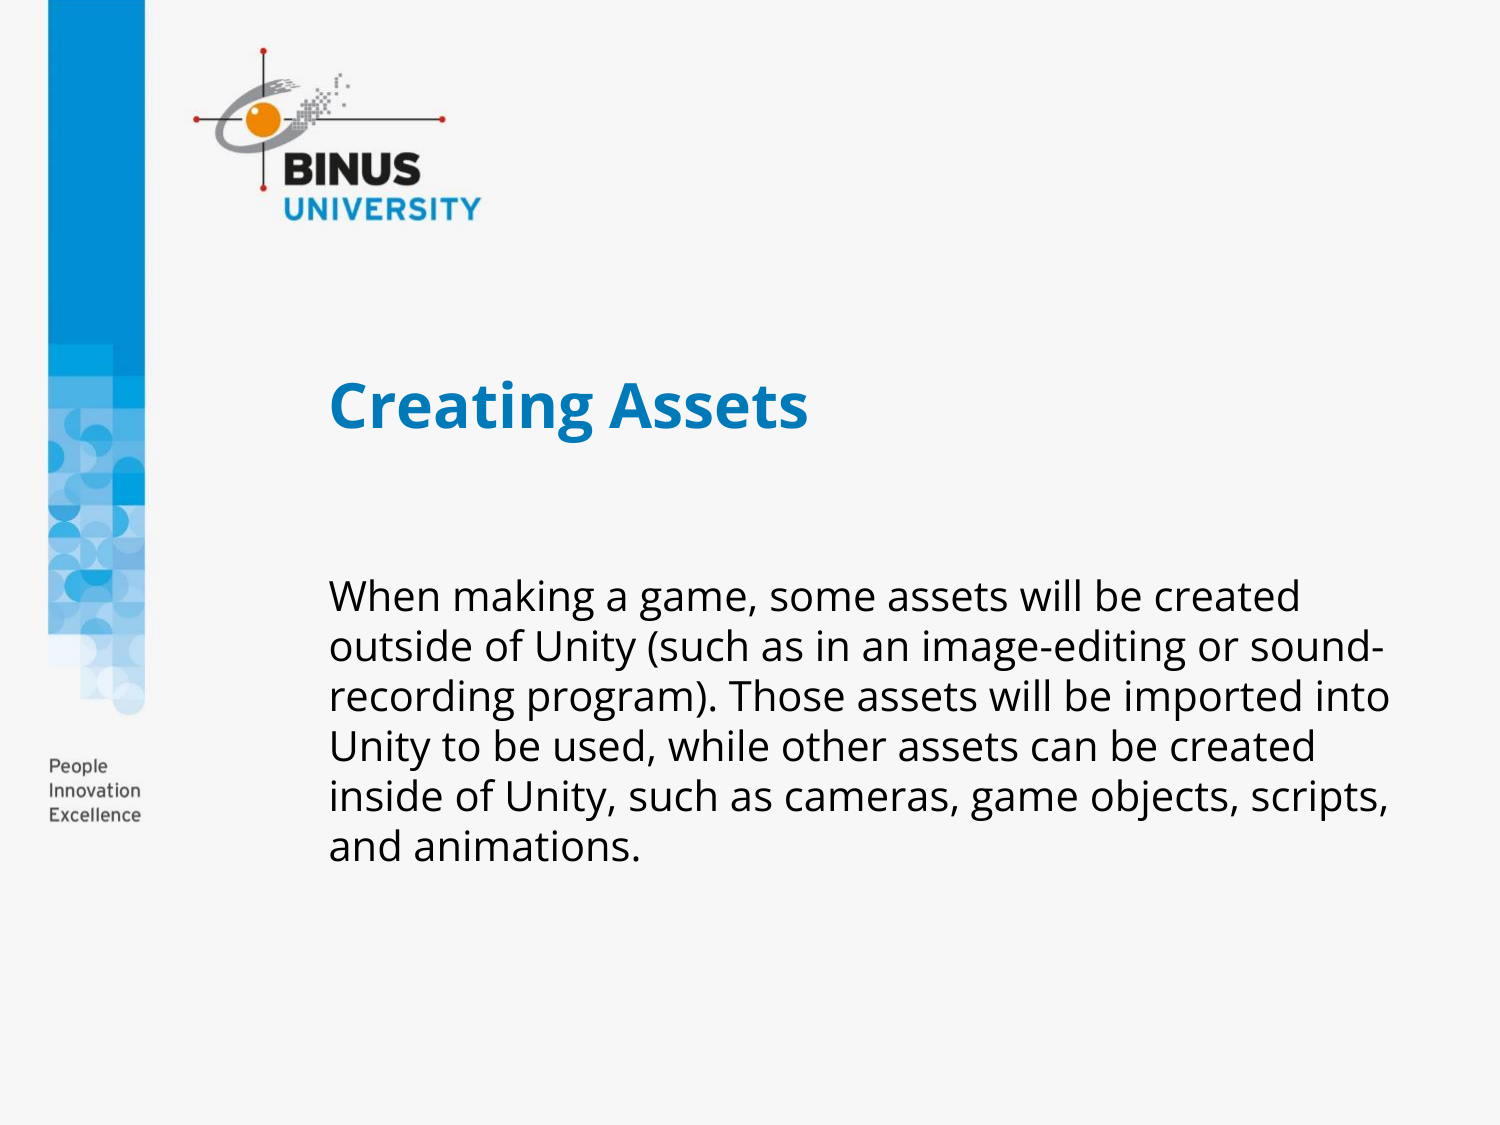

# Creating Assets

When making a game, some assets will be created outside of Unity (such as in an image-editing or sound-recording program). Those assets will be imported into Unity to be used, while other assets can be created inside of Unity, such as cameras, game objects, scripts, and animations.